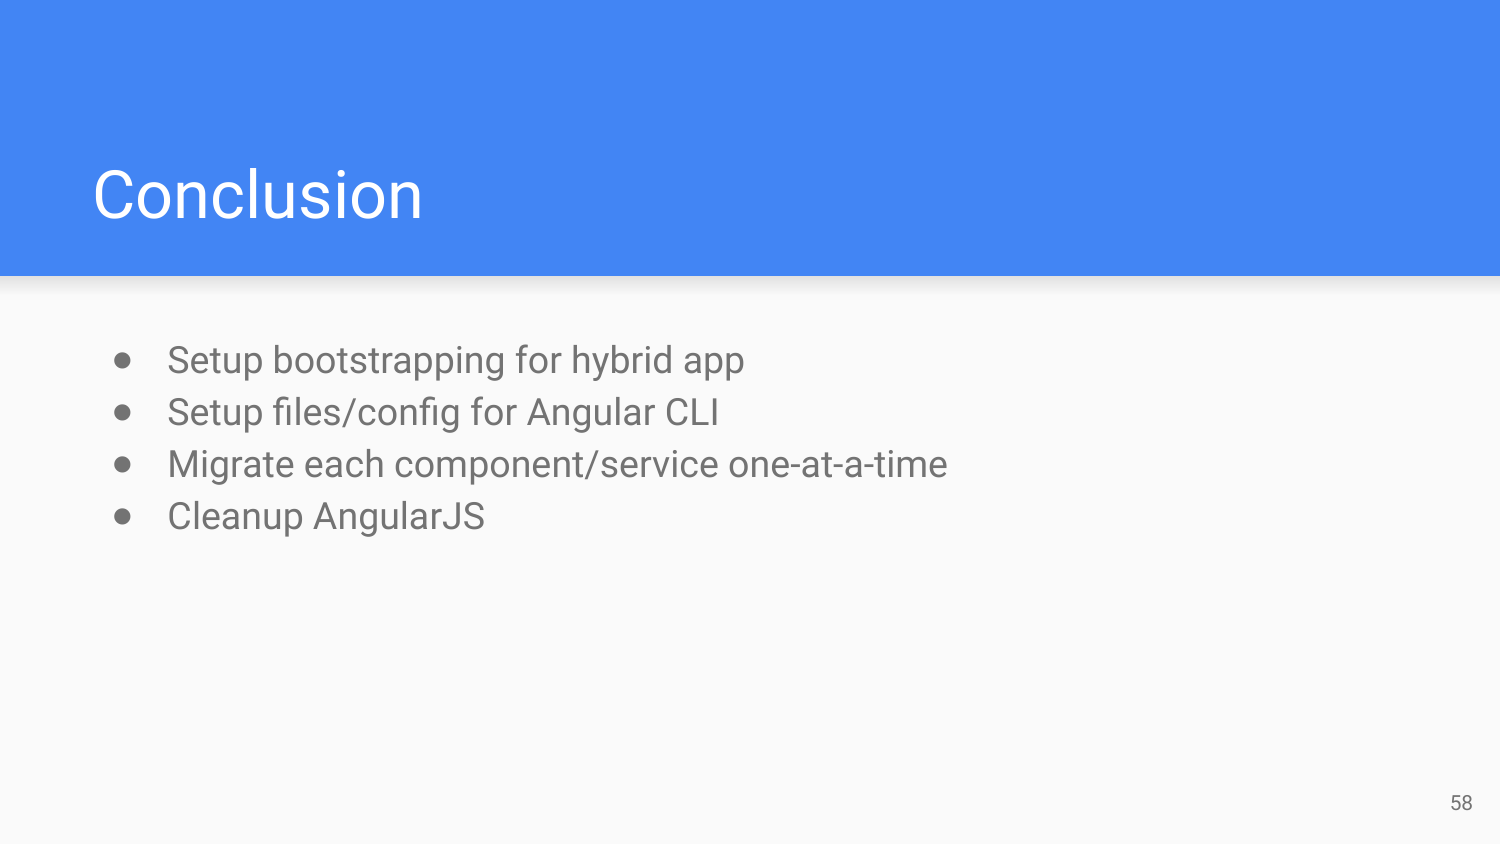

# Conclusion
Setup bootstrapping for hybrid app
Setup files/config for Angular CLI
Migrate each component/service one-at-a-time
Cleanup AngularJS
58